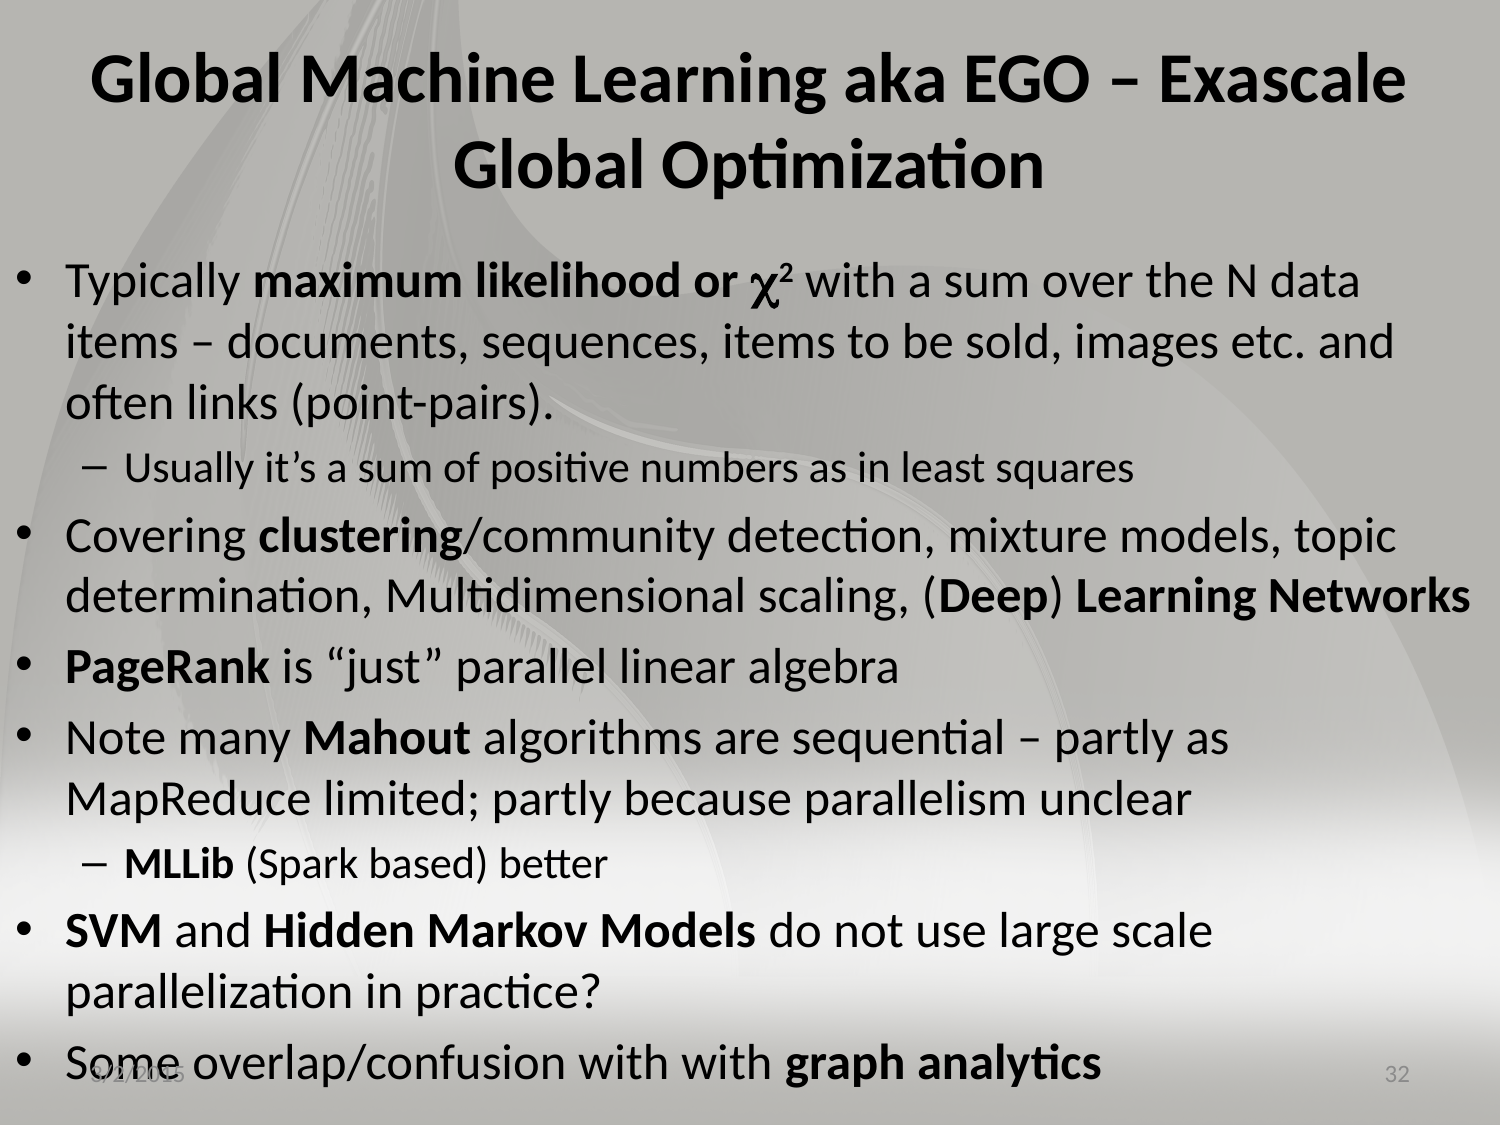

# Global Machine Learning aka EGO – Exascale Global Optimization
Typically maximum likelihood or χ2 with a sum over the N data items – documents, sequences, items to be sold, images etc. and often links (point-pairs).
Usually it’s a sum of positive numbers as in least squares
Covering clustering/community detection, mixture models, topic determination, Multidimensional scaling, (Deep) Learning Networks
PageRank is “just” parallel linear algebra
Note many Mahout algorithms are sequential – partly as MapReduce limited; partly because parallelism unclear
MLLib (Spark based) better
SVM and Hidden Markov Models do not use large scale parallelization in practice?
Some overlap/confusion with with graph analytics
3/2/2015
32